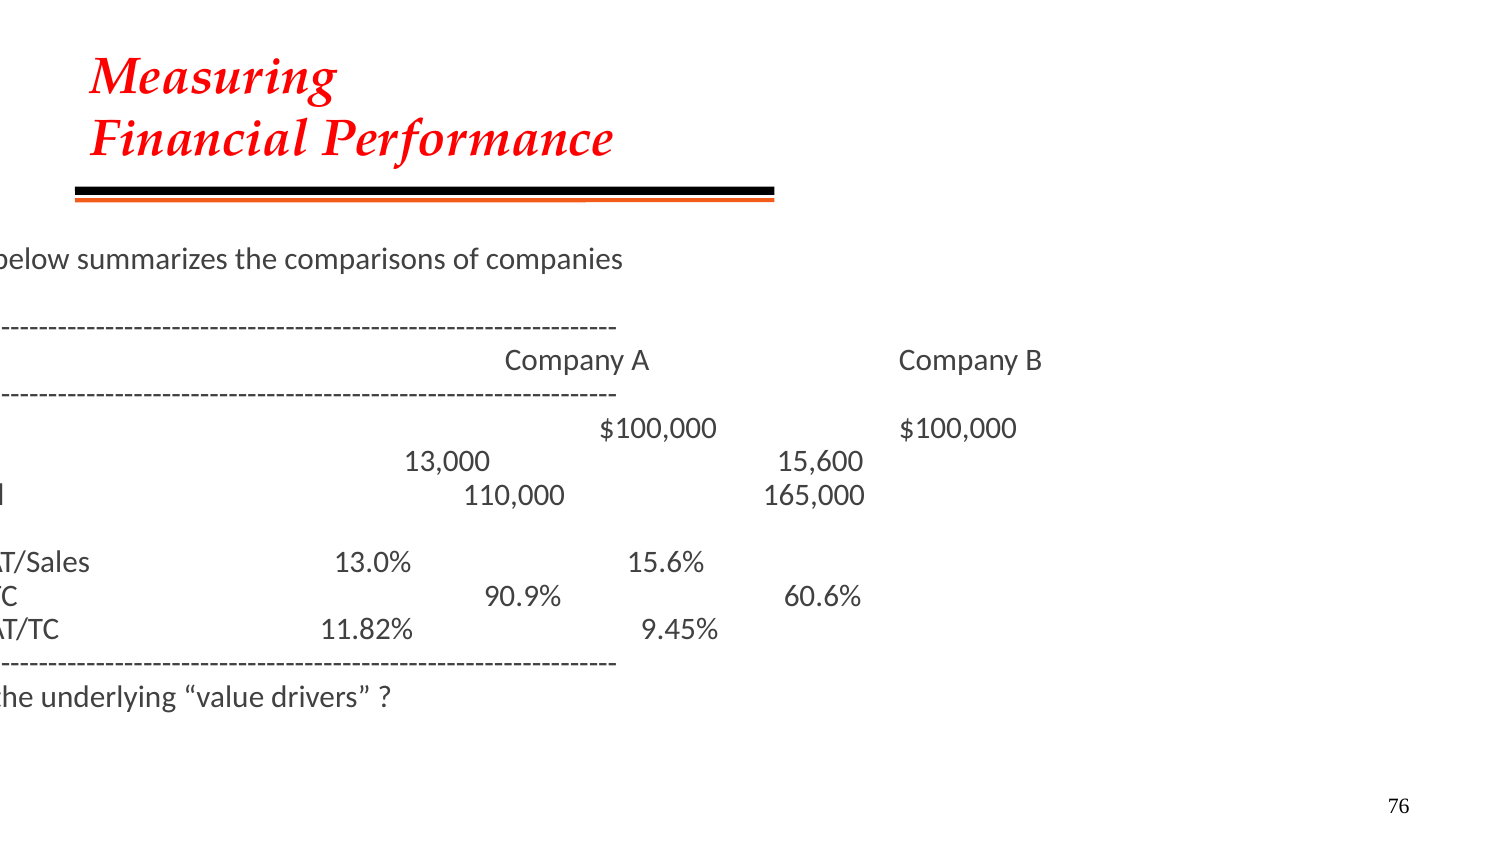

# Measuring Financial Performance

 The table below summarizes the comparisons of companies
   A and B.
---------------------------------------------------------------------------------
				        Company A		Company B
---------------------------------------------------------------------------------
Sales					$100,000		$100,000
NOPAT			               13,000		    15,600
Total Capital			  110,000		  165,000

ROS = NOPAT/Sales	      	     13.0%		    15.6%
CT = Sales/TC		      	     90.9%		     60.6%
ROTC=NOPAT/TC           	   	   11.82%		      9.45%
---------------------------------------------------------------------------------
 What are the underlying “value drivers” ?
76